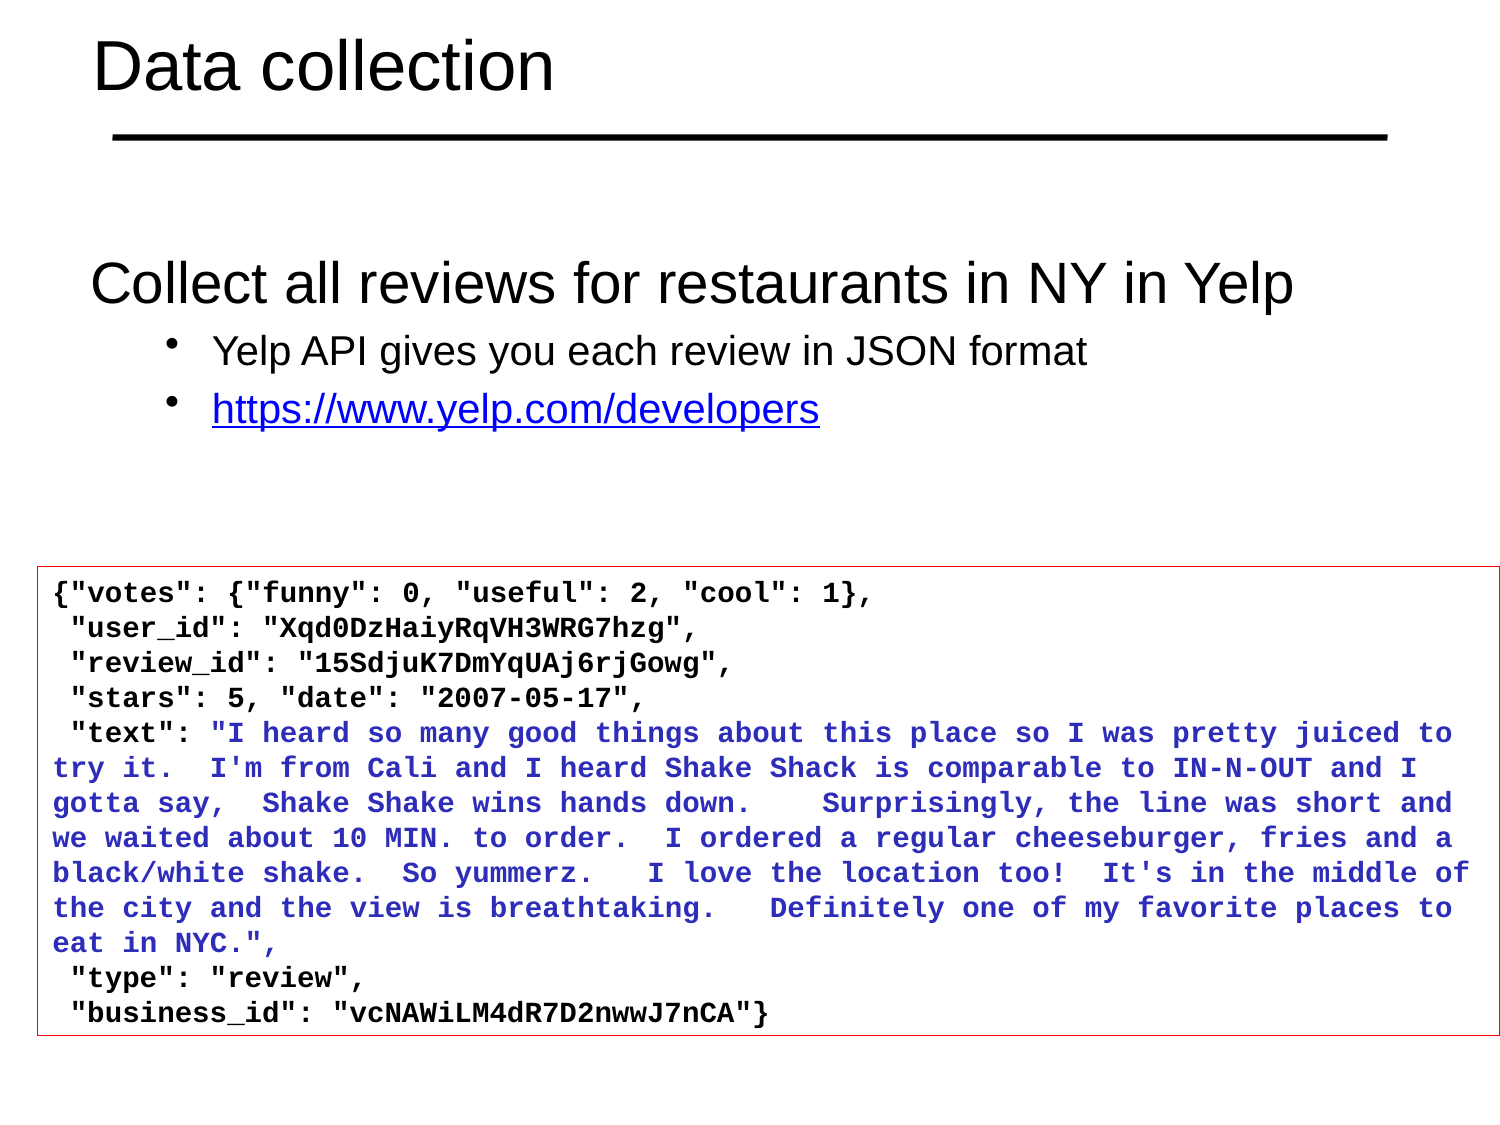

# Data collection
Collect all reviews for restaurants in NY in Yelp
Yelp API gives you each review in JSON format
https://www.yelp.com/developers

{"votes": {"funny": 0, "useful": 2, "cool": 1},
 "user_id": "Xqd0DzHaiyRqVH3WRG7hzg",
 "review_id": "15SdjuK7DmYqUAj6rjGowg",
 "stars": 5, "date": "2007-05-17",
 "text": "I heard so many good things about this place so I was pretty juiced to try it.  I'm from Cali and I heard Shake Shack is comparable to IN-N-OUT and I gotta say,  Shake Shake wins hands down.    Surprisingly, the line was short and we waited about 10 MIN. to order.  I ordered a regular cheeseburger, fries and a black/white shake.  So yummerz.   I love the location too!  It's in the middle of the city and the view is breathtaking.   Definitely one of my favorite places to eat in NYC.",
 "type": "review",
 "business_id": "vcNAWiLM4dR7D2nwwJ7nCA"}